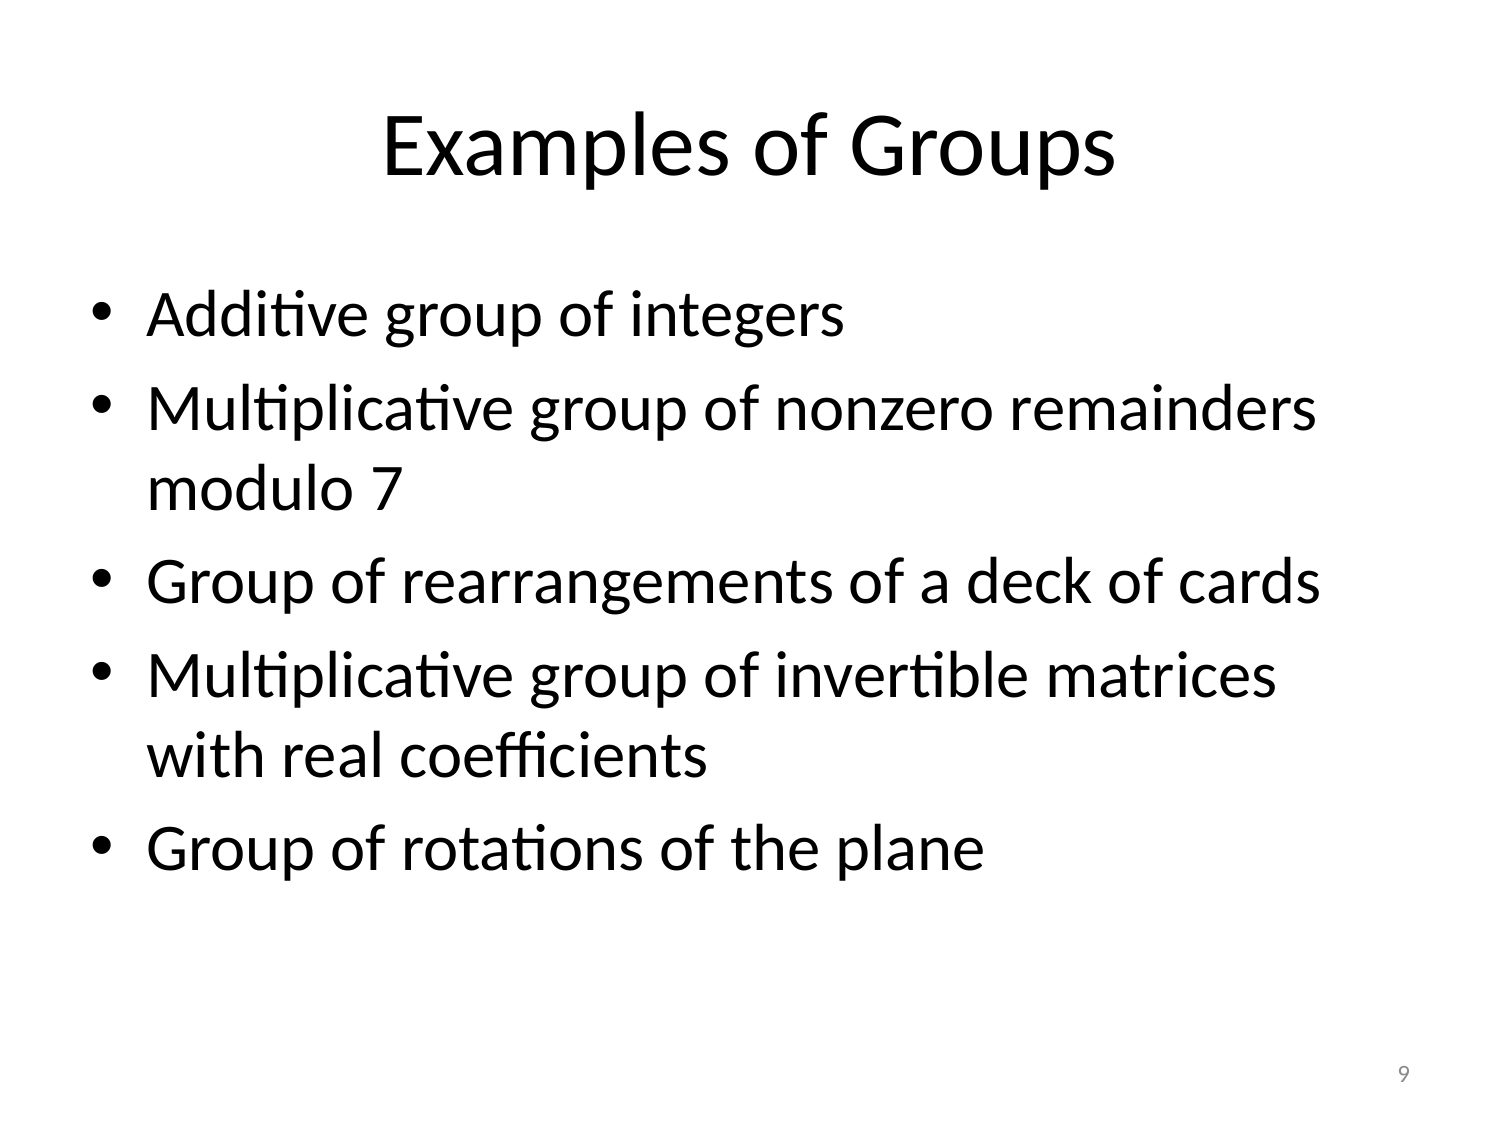

# Examples of Groups
Additive group of integers
Multiplicative group of nonzero remainders modulo 7
Group of rearrangements of a deck of cards
Multiplicative group of invertible matrices with real coefficients
Group of rotations of the plane
9